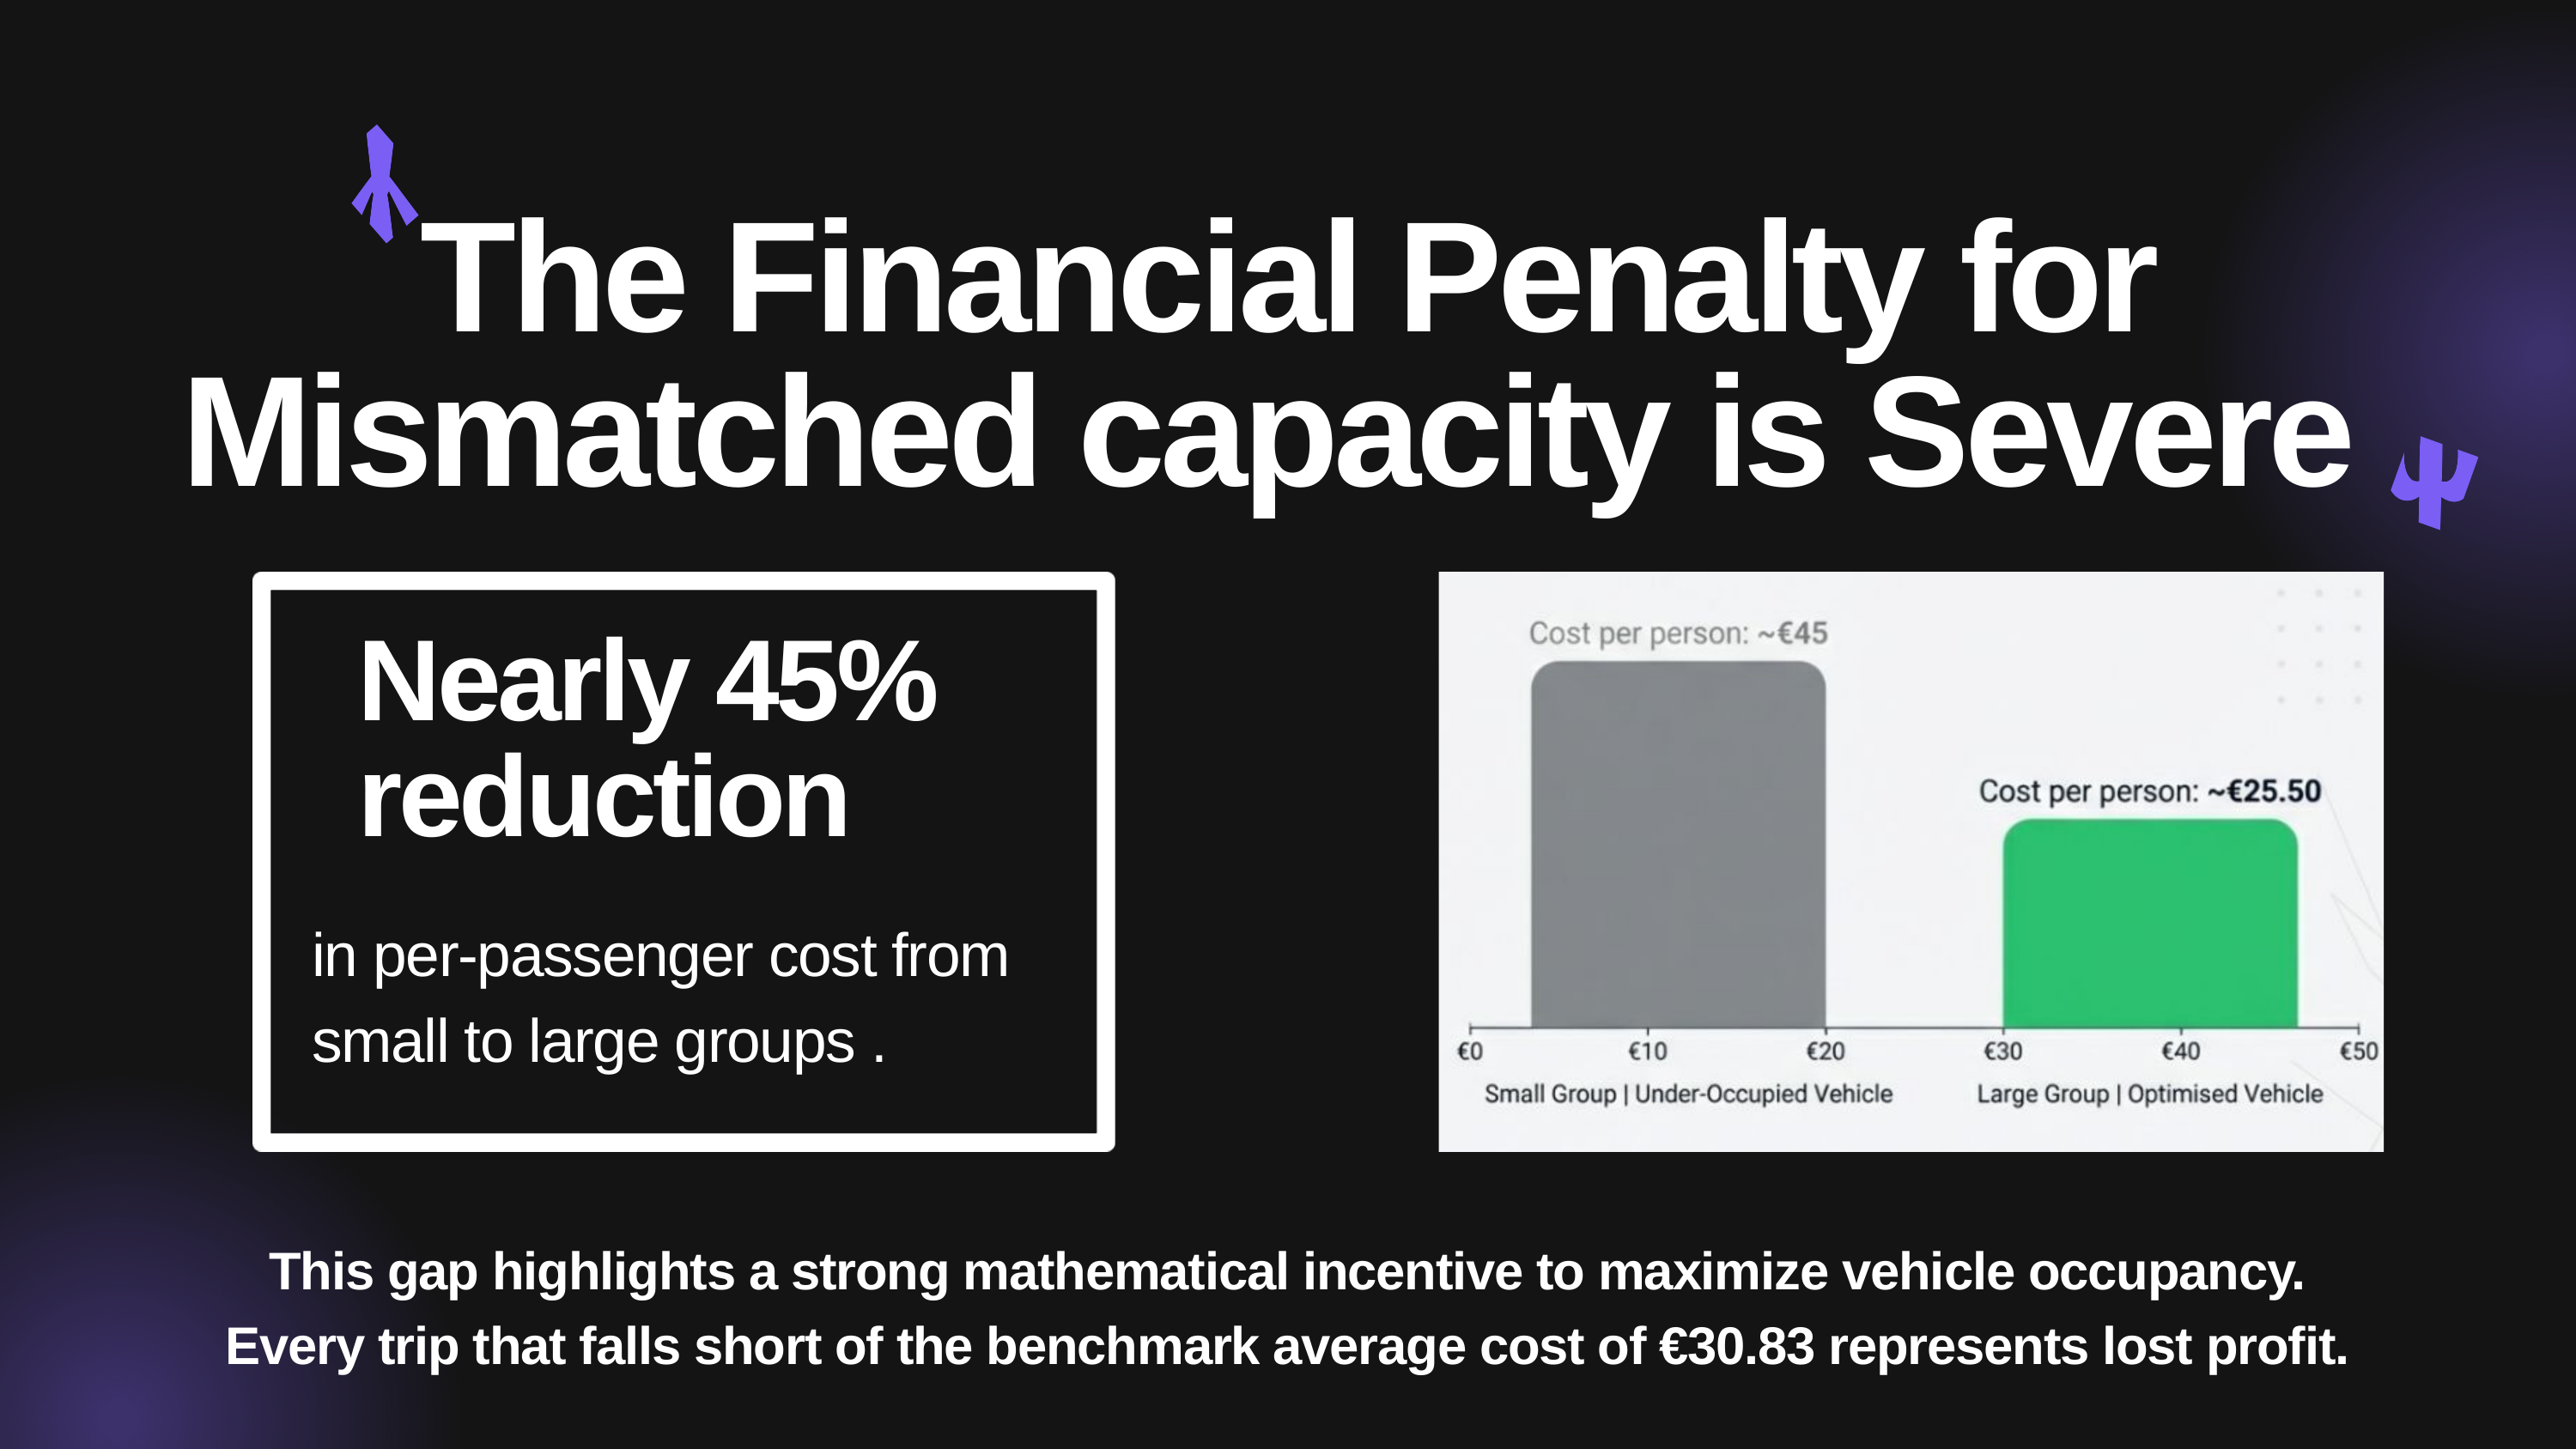

The Financial Penalty for Mismatched capacity is Severe

Nearly 45%

reduction
in per-passenger cost from
small to large groups .

This gap highlights a strong mathematical incentive to maximize vehicle occupancy.
Every trip that falls short of the benchmark average cost of €30.83 represents lost profit.